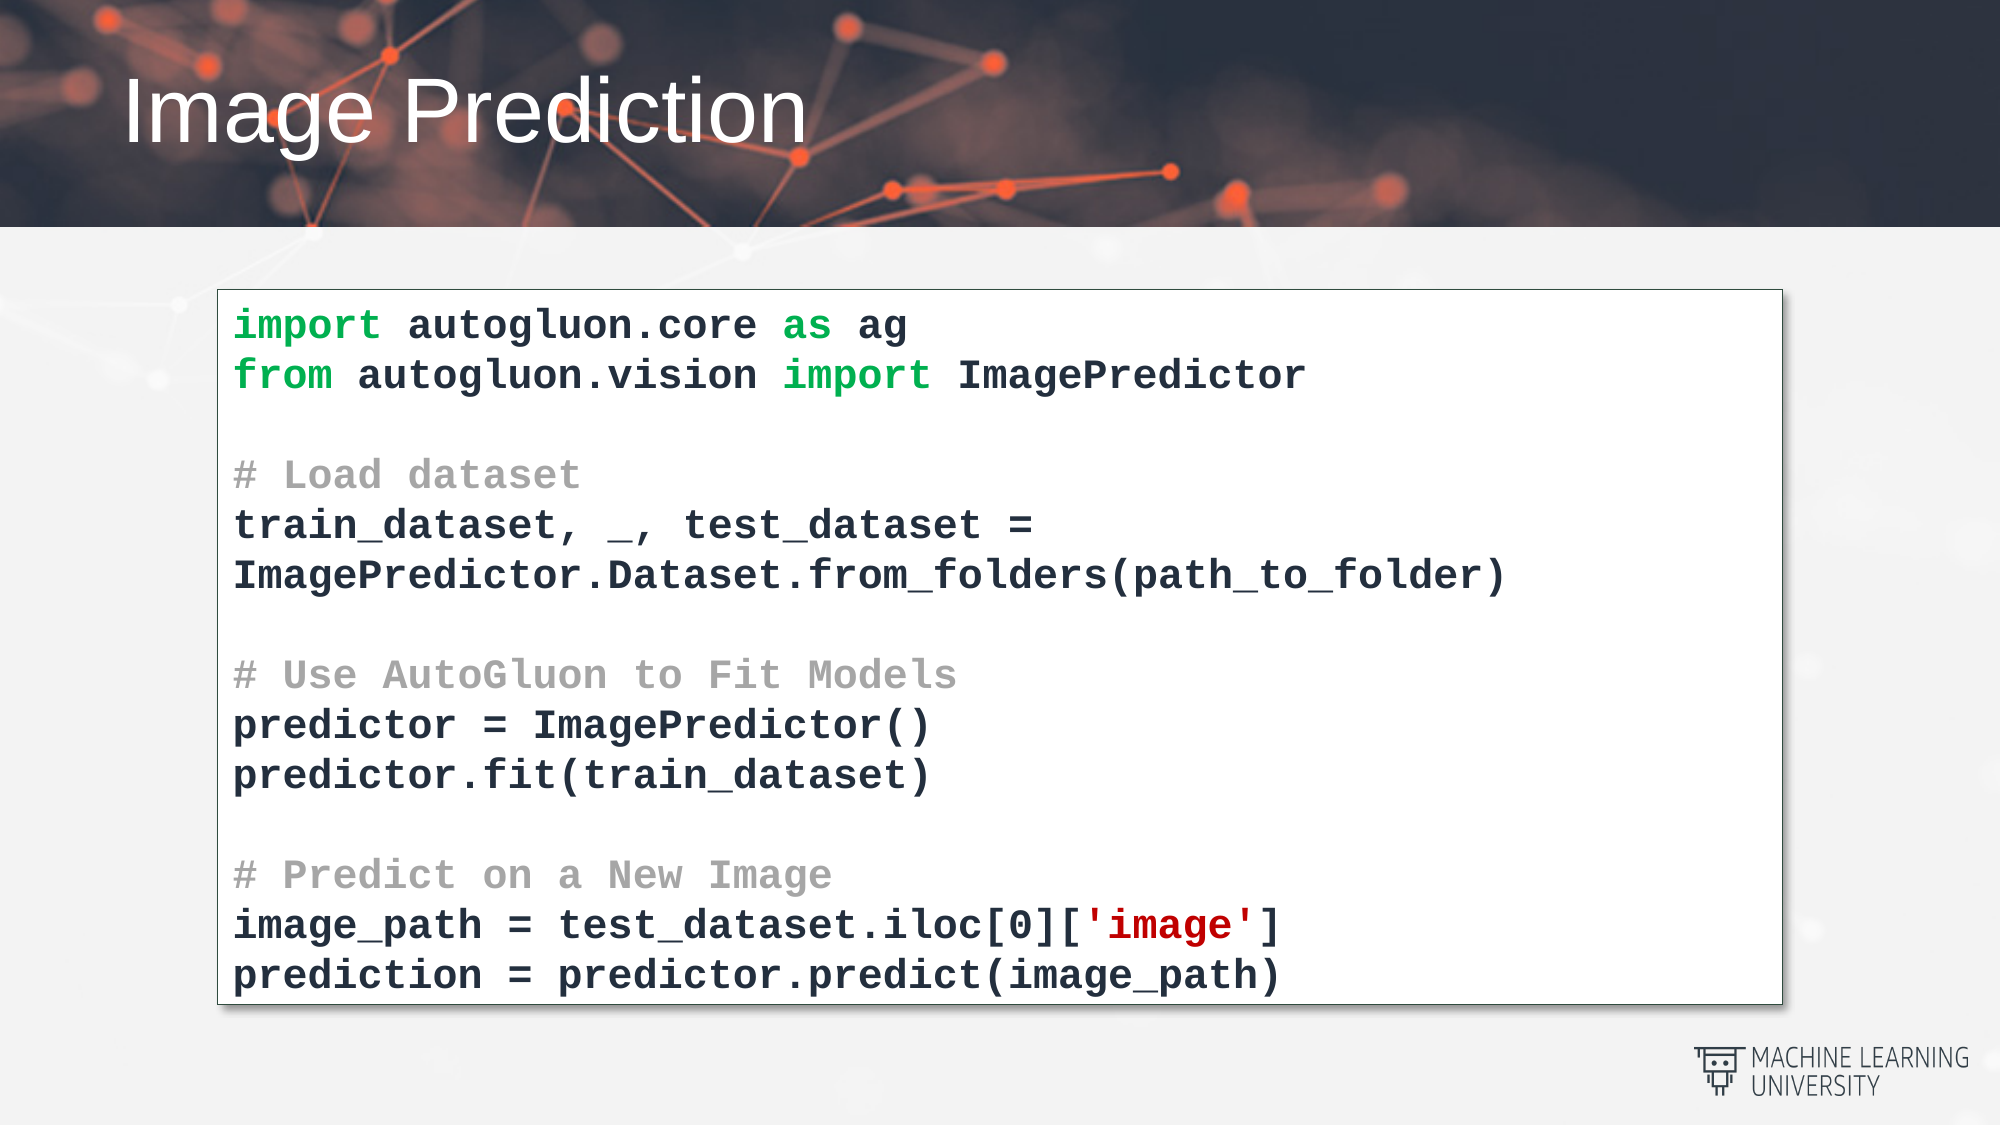

# Image Prediction
import autogluon.core as ag
from autogluon.vision import ImagePredictor

# Load dataset
train_dataset, _, test_dataset = ImagePredictor.Dataset.from_folders(path_to_folder)
# Use AutoGluon to Fit Models
predictor = ImagePredictor()
predictor.fit(train_dataset)

# Predict on a New Image
image_path = test_dataset.iloc[0]['image']
prediction = predictor.predict(image_path)